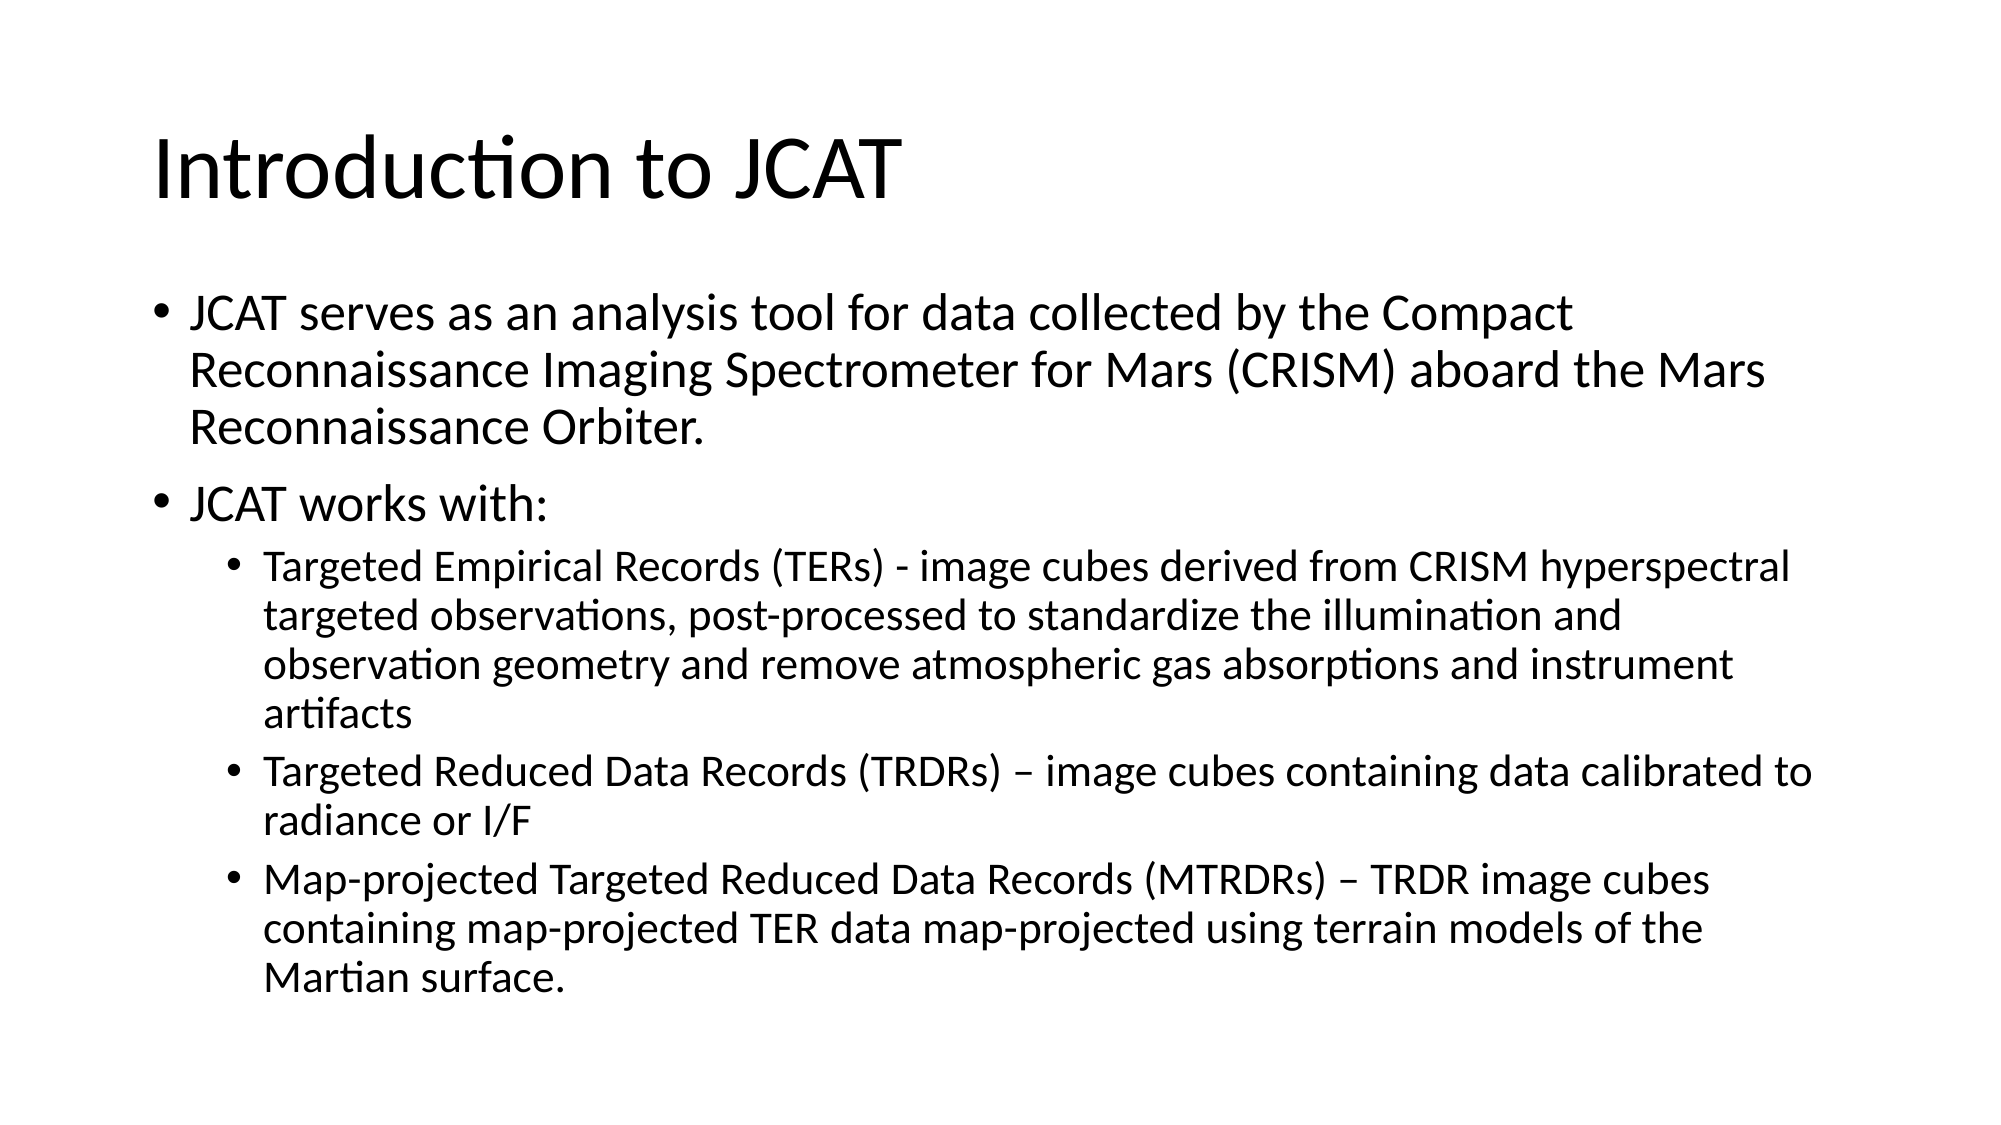

# Introduction to JCAT
JCAT serves as an analysis tool for data collected by the Compact Reconnaissance Imaging Spectrometer for Mars (CRISM) aboard the Mars Reconnaissance Orbiter.
JCAT works with:
Targeted Empirical Records (TERs) - image cubes derived from CRISM hyperspectral targeted observations, post-processed to standardize the illumination and observation geometry and remove atmospheric gas absorptions and instrument artifacts
Targeted Reduced Data Records (TRDRs) – image cubes containing data calibrated to radiance or I/F
Map-projected Targeted Reduced Data Records (MTRDRs) – TRDR image cubes containing map-projected TER data map-projected using terrain models of the Martian surface.